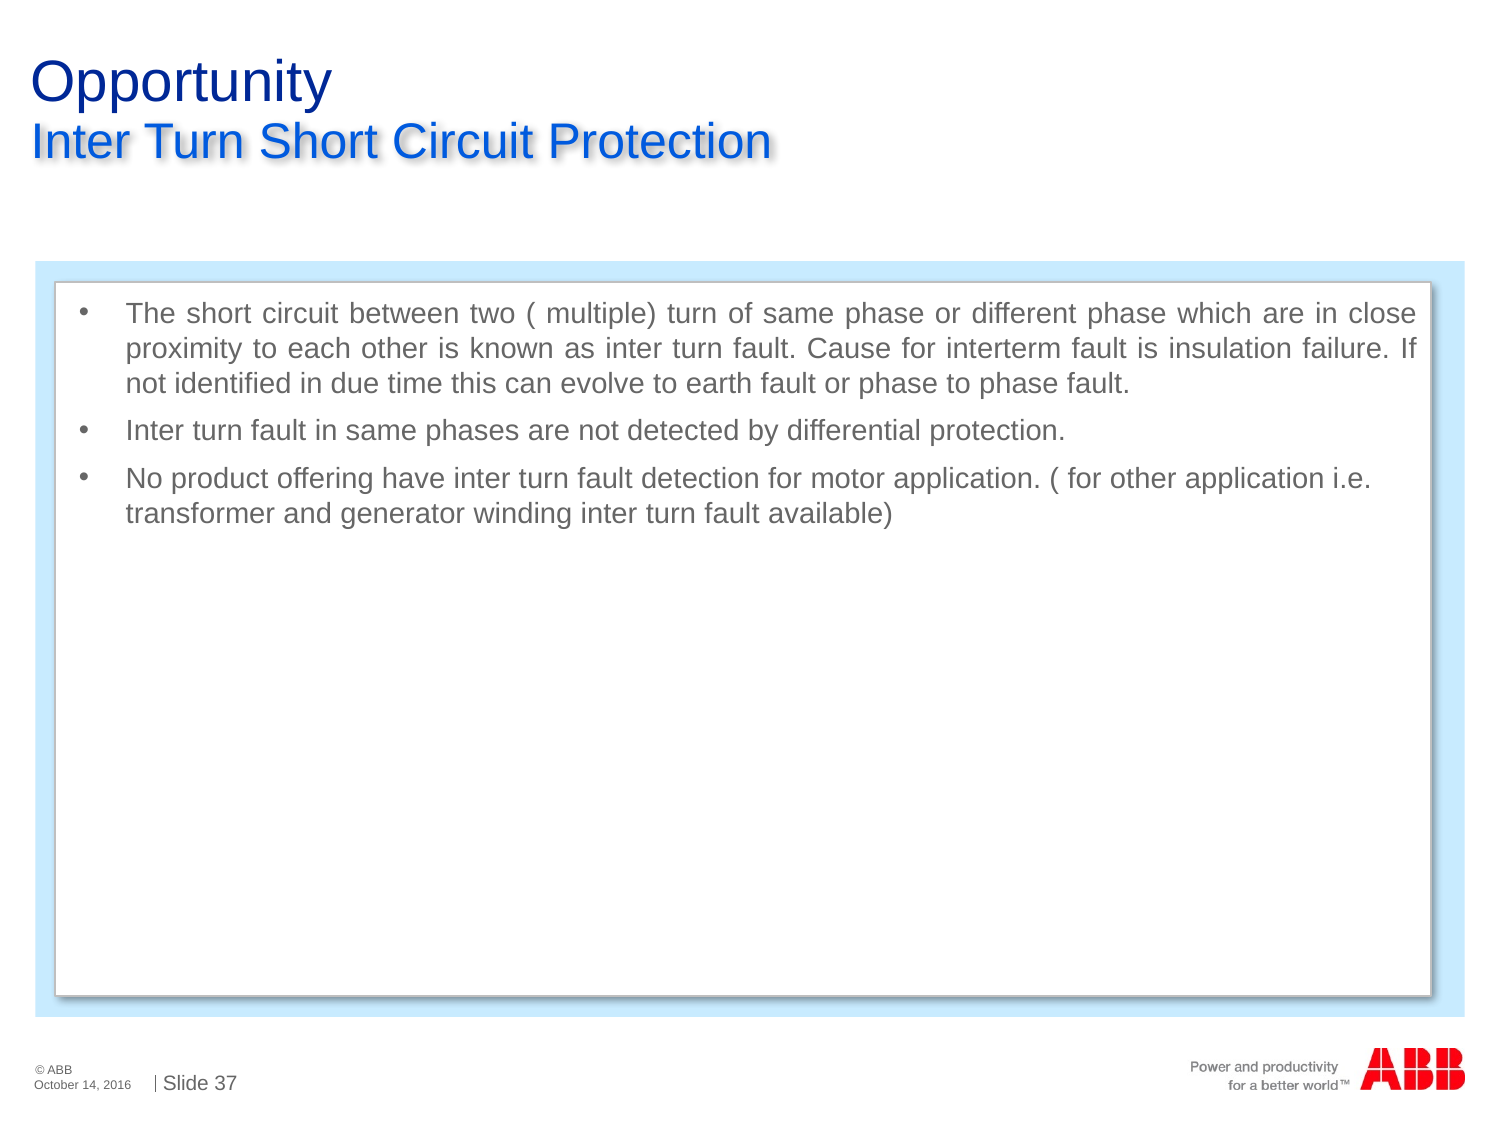

# Opportunity
Inter Turn Short Circuit Protection

The short circuit between two ( multiple) turn of same phase or different phase which are in close proximity to each other is known as inter turn fault. Cause for interterm fault is insulation failure. If not identified in due time this can evolve to earth fault or phase to phase fault.
Inter turn fault in same phases are not detected by differential protection.
No product offering have inter turn fault detection for motor application. ( for other application i.e. transformer and generator winding inter turn fault available)

37

October 14, 2016